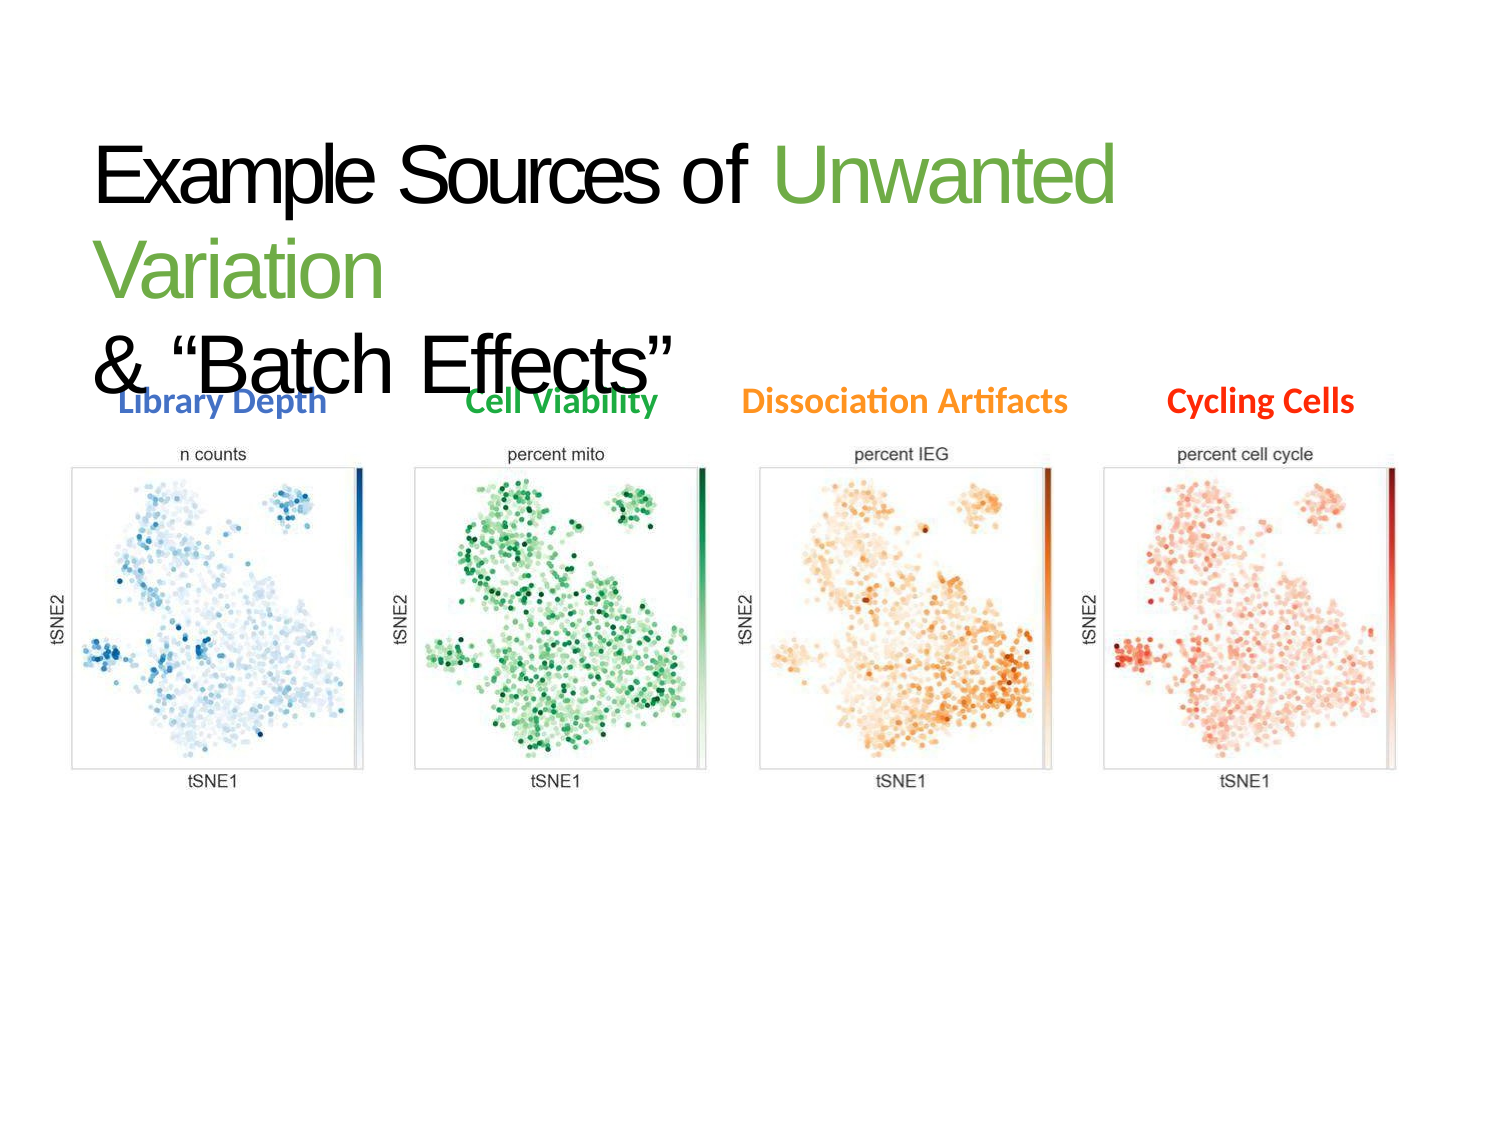

# Example Sources of Unwanted Variation
& “Batch Effects”
Library Depth	Cell Viability	Dissociation Artifacts	Cycling Cells